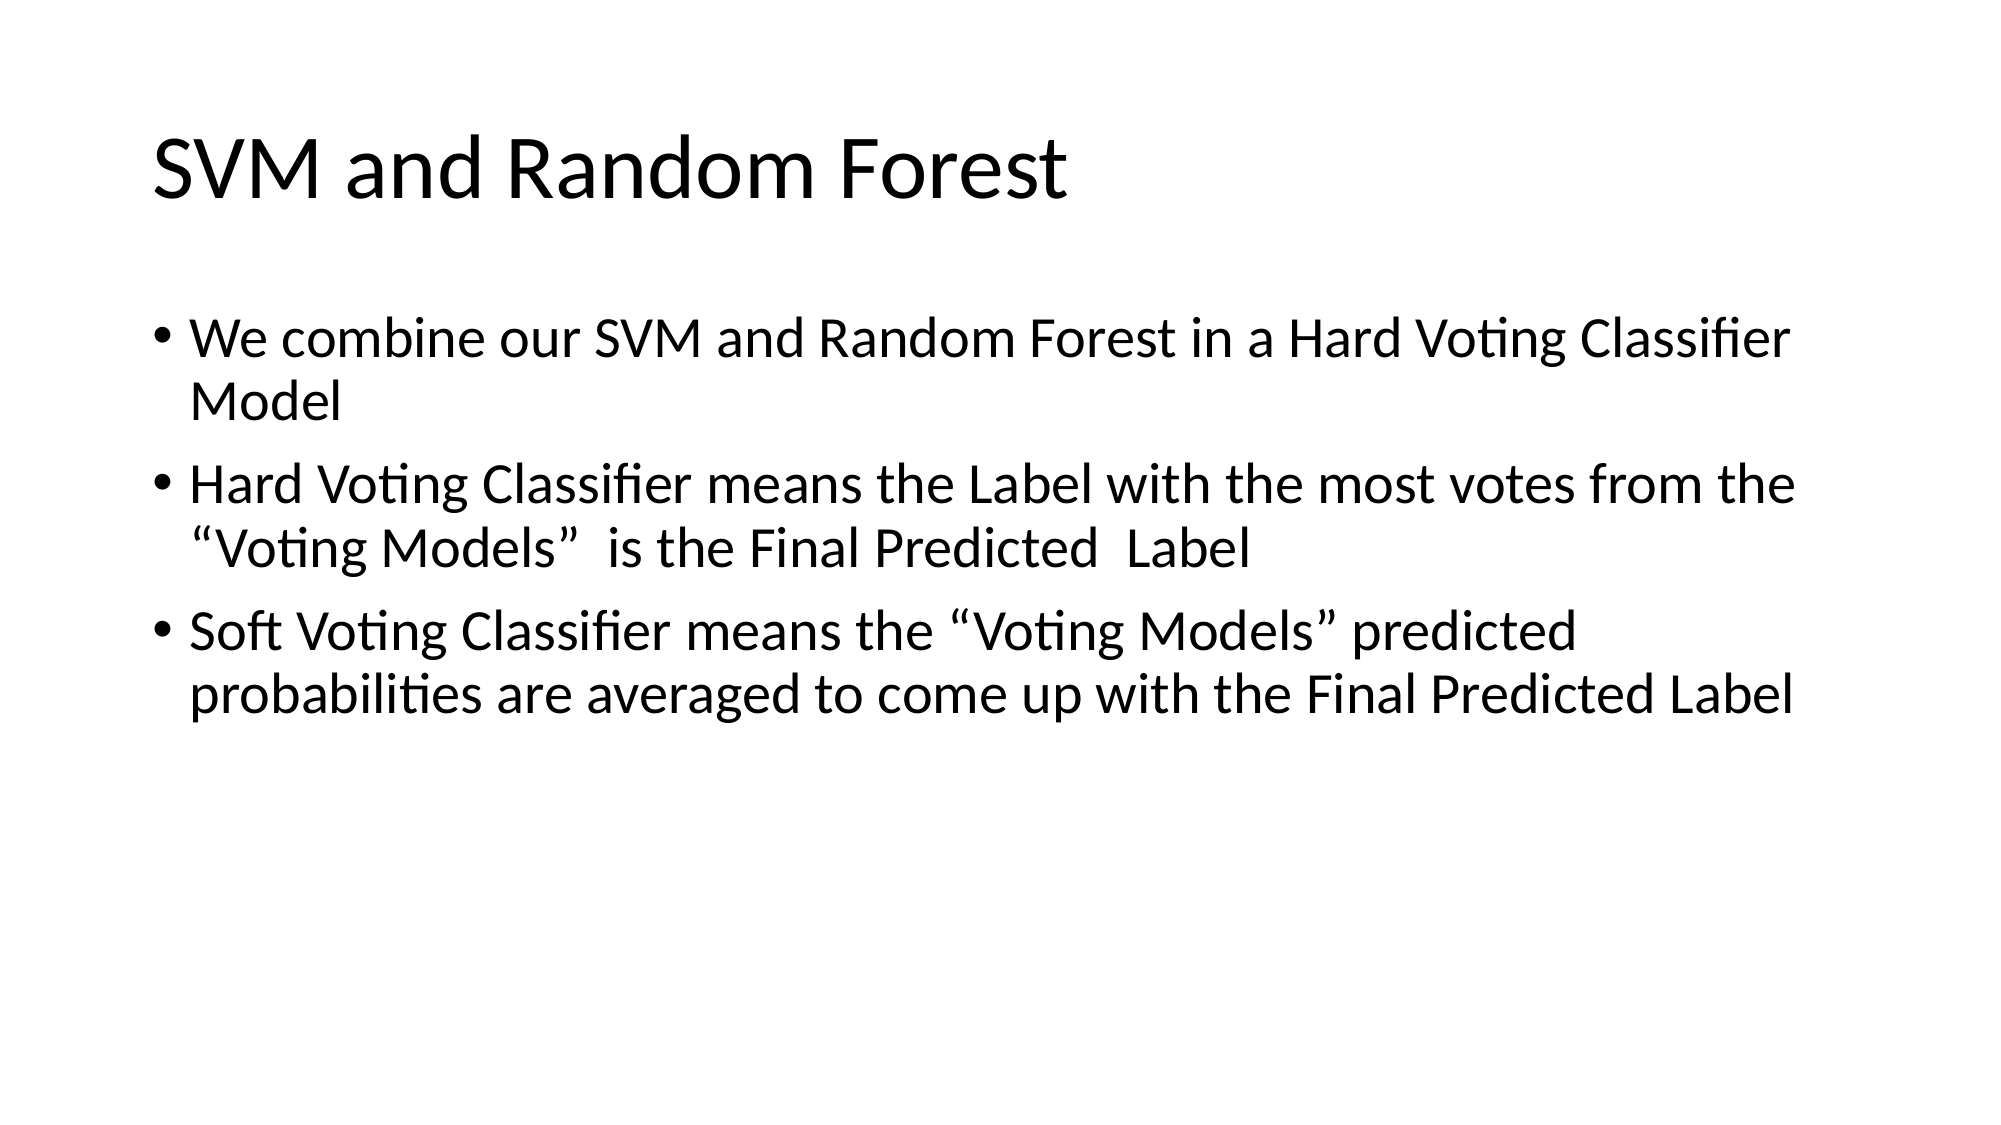

# SVM and Random Forest
We combine our SVM and Random Forest in a Hard Voting Classifier Model
Hard Voting Classifier means the Label with the most votes from the “Voting Models”  is the Final Predicted  Label
Soft Voting Classifier means the “Voting Models” predicted probabilities are averaged to come up with the Final Predicted Label